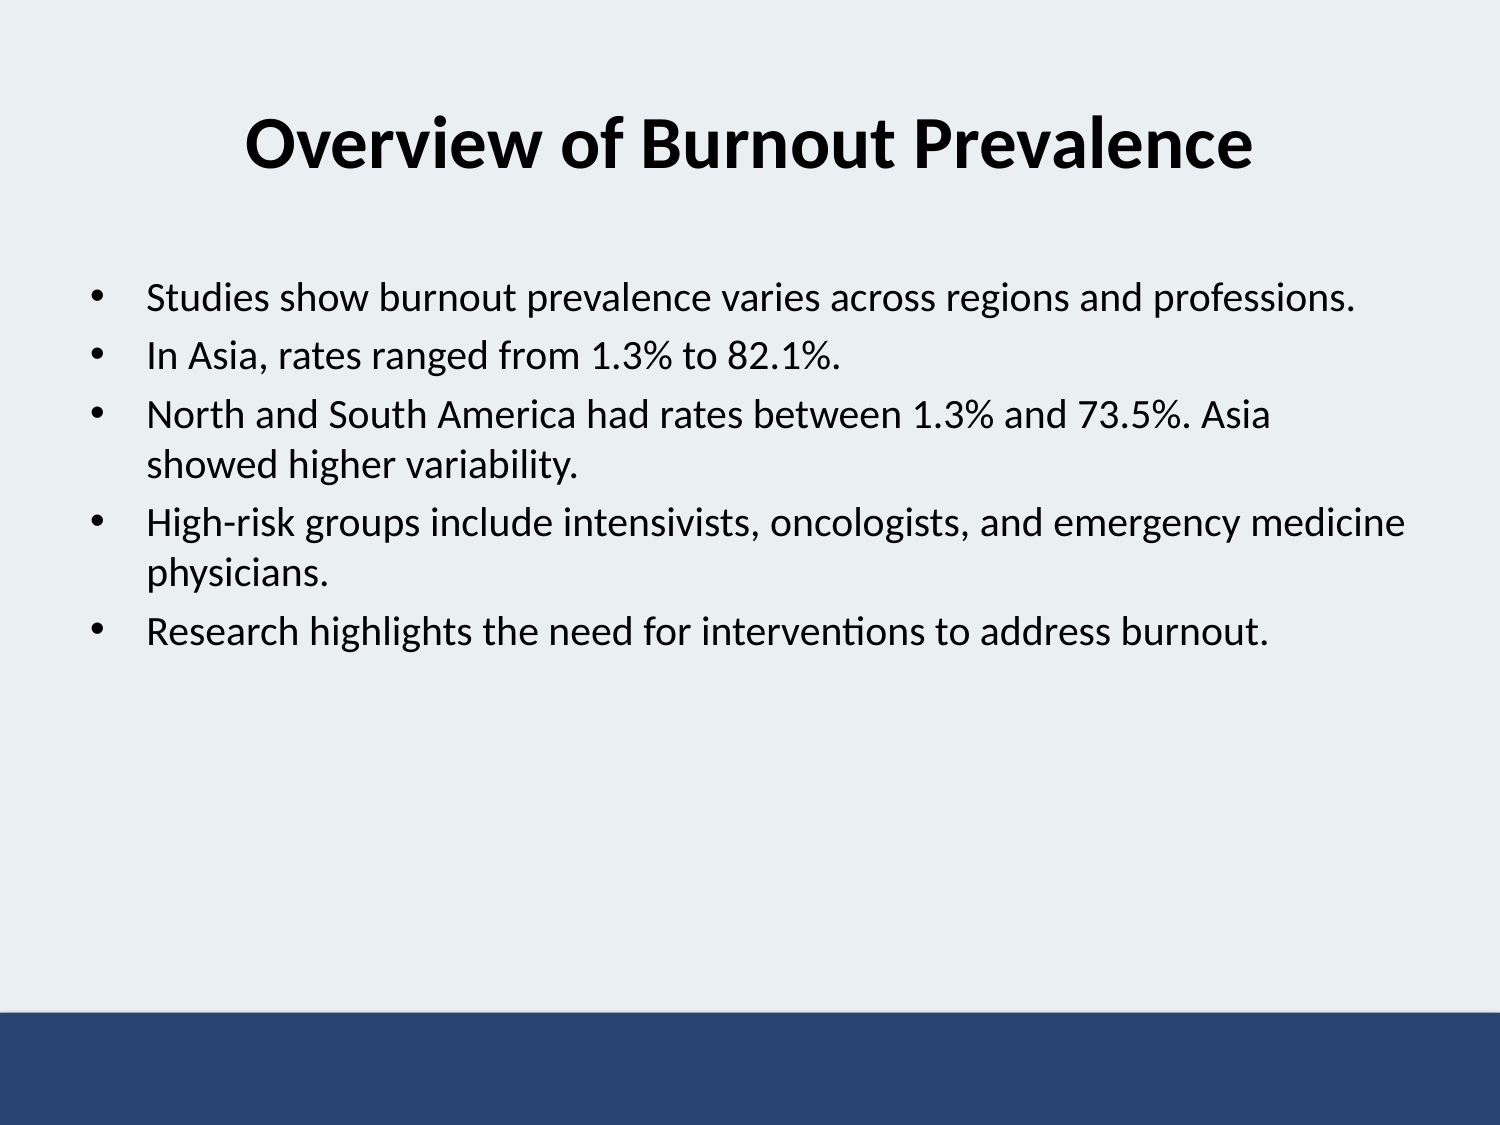

# Overview of Burnout Prevalence
Studies show burnout prevalence varies across regions and professions.
In Asia, rates ranged from 1.3% to 82.1%.
North and South America had rates between 1.3% and 73.5%. Asia showed higher variability.
High-risk groups include intensivists, oncologists, and emergency medicine physicians.
Research highlights the need for interventions to address burnout.